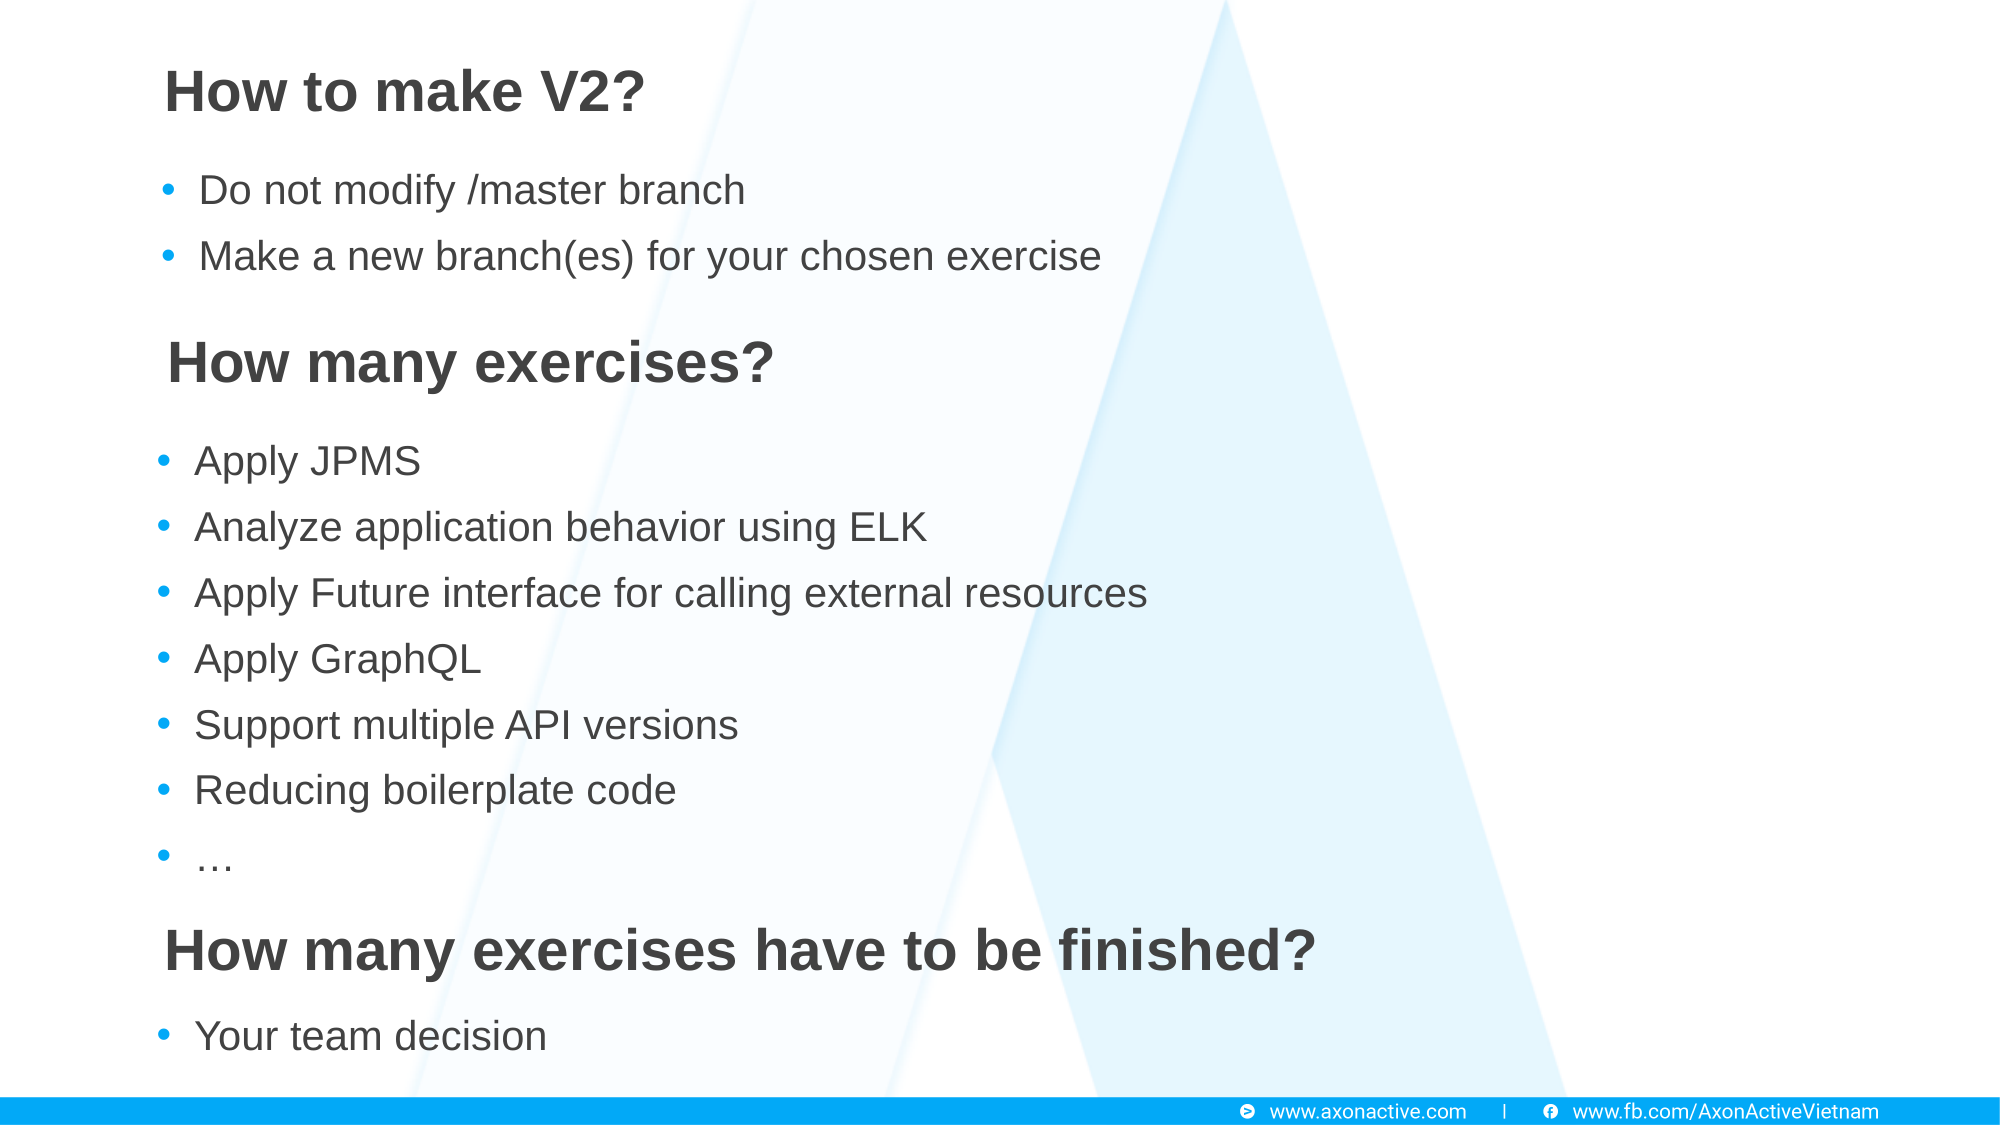

How to make V2?
Do not modify /master branch
Make a new branch(es) for your chosen exercise
How many exercises?
Apply JPMS
Analyze application behavior using ELK
Apply Future interface for calling external resources
Apply GraphQL
Support multiple API versions
Reducing boilerplate code
…
How many exercises have to be finished?
Your team decision